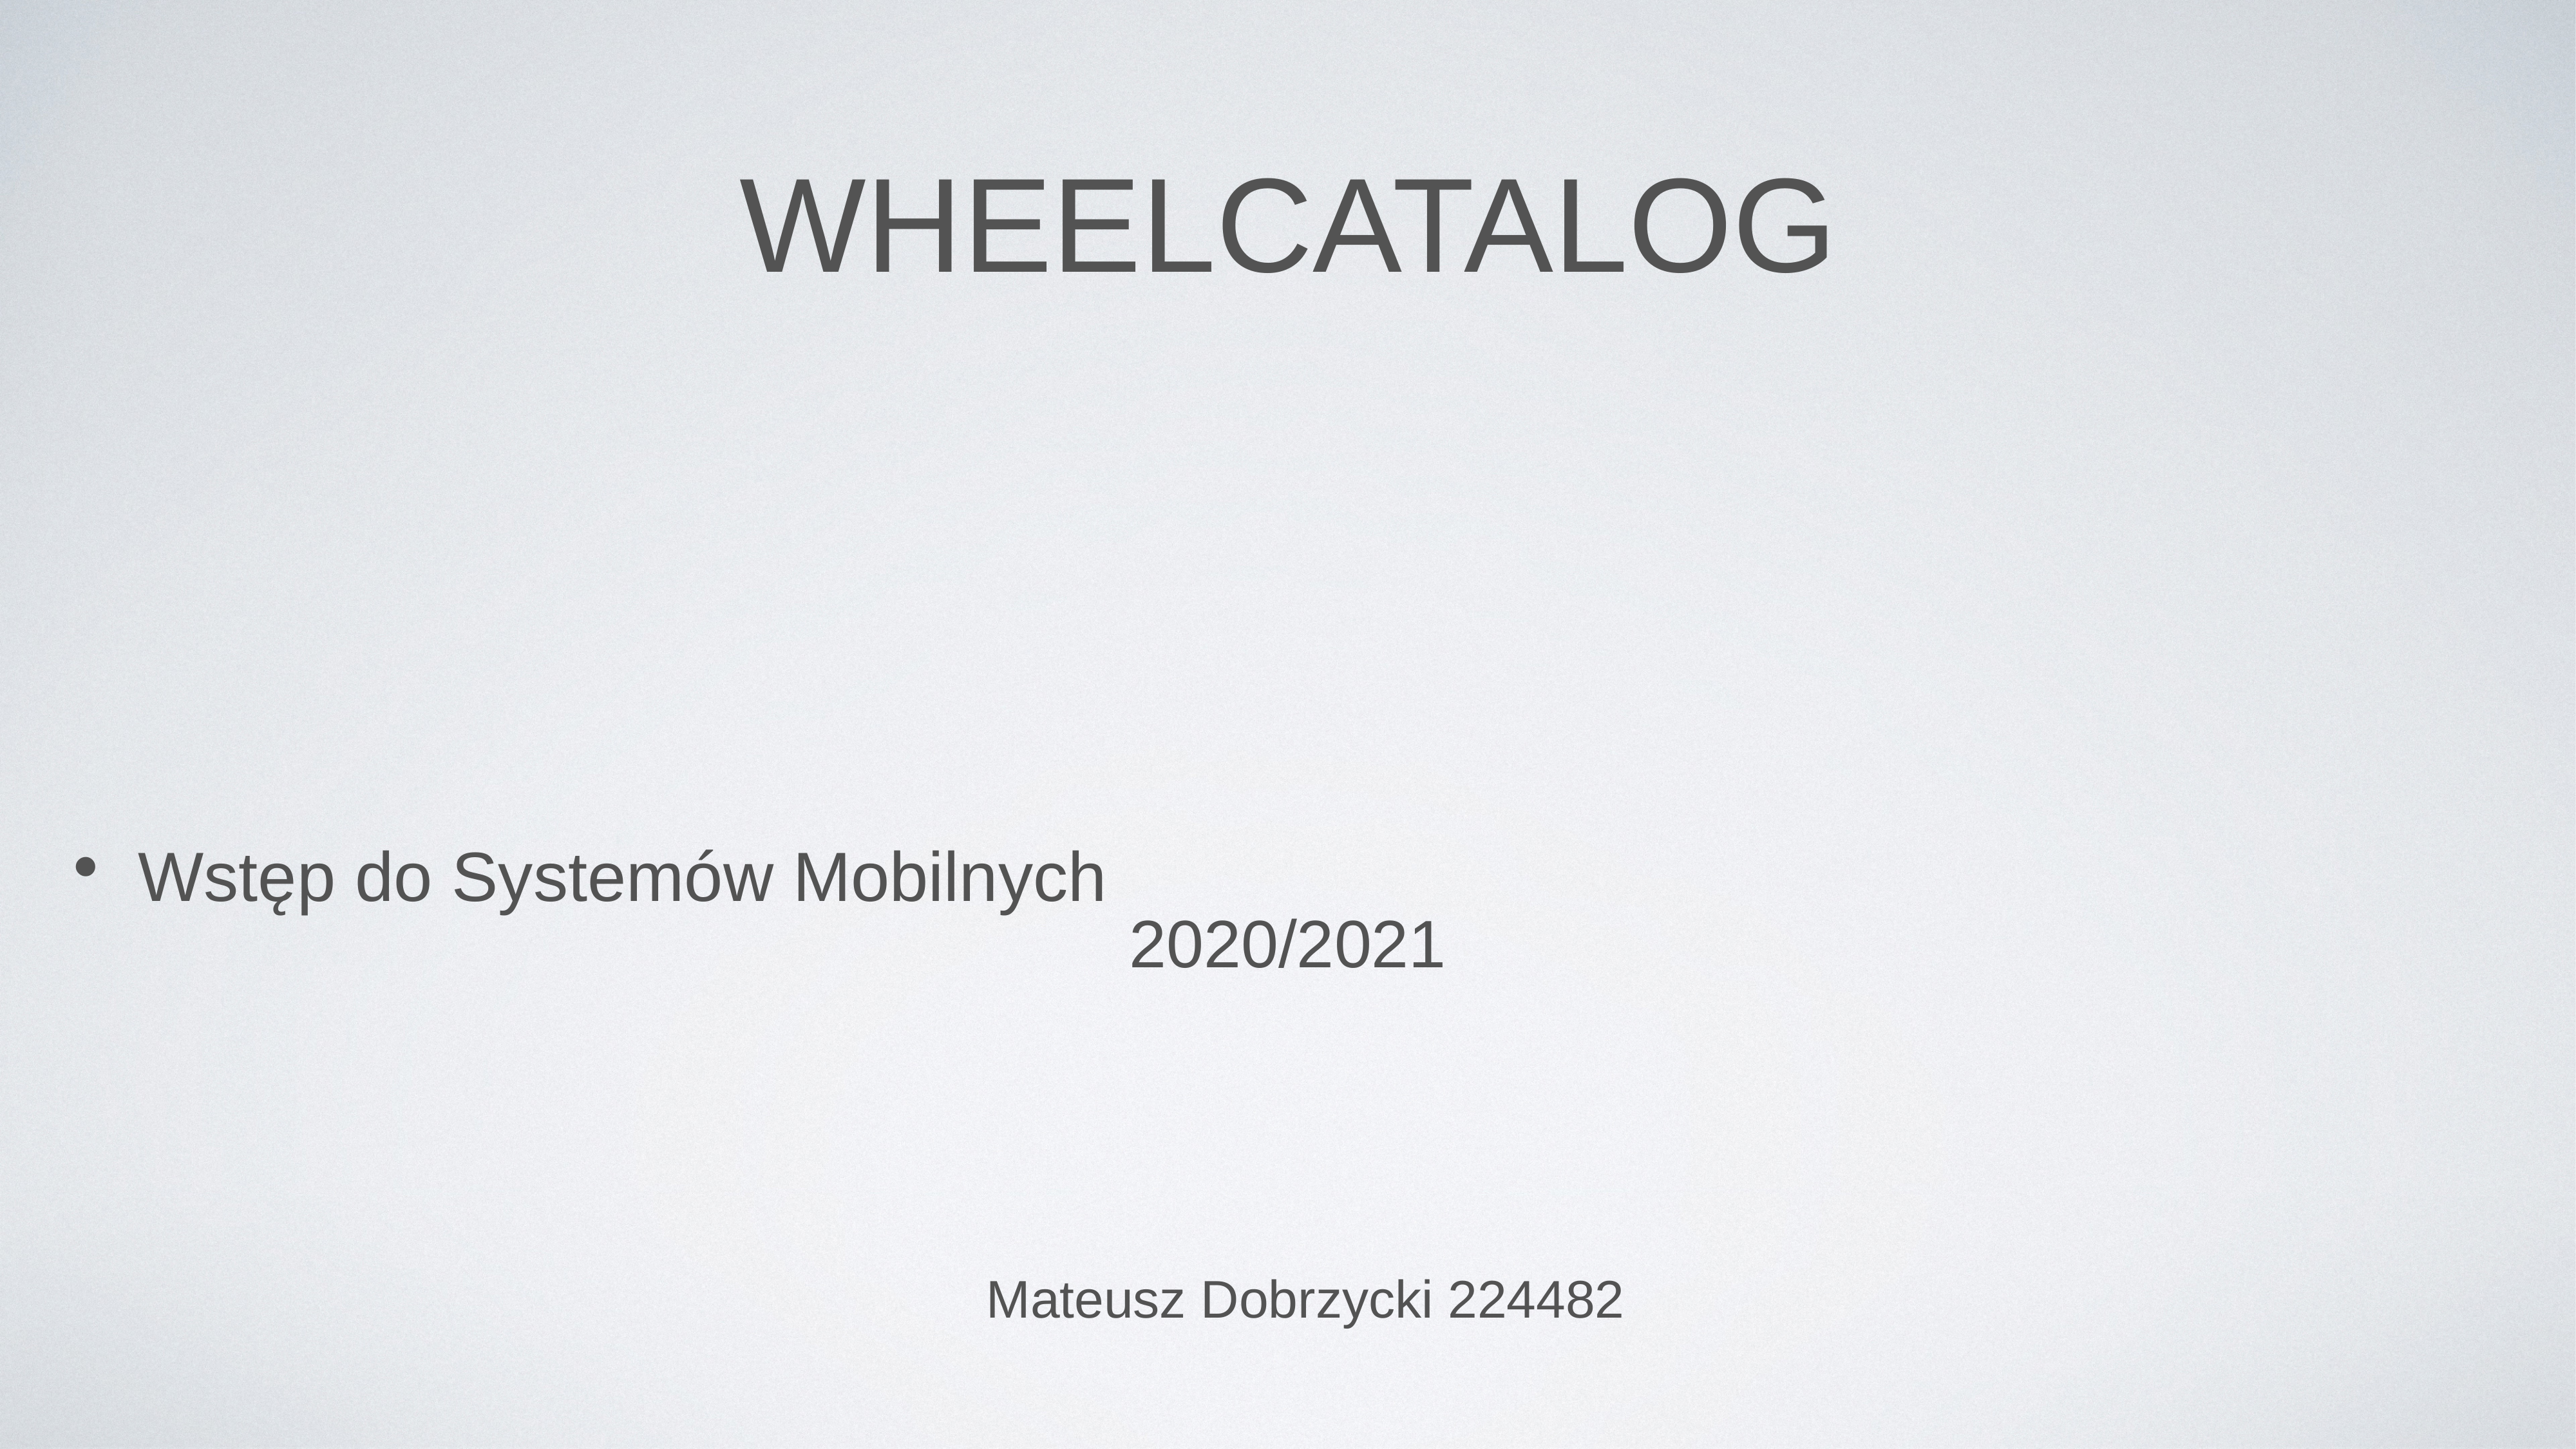

WheelCatalog
Wstęp do Systemów Mobilnych
2020/2021
Mateusz Dobrzycki 224482